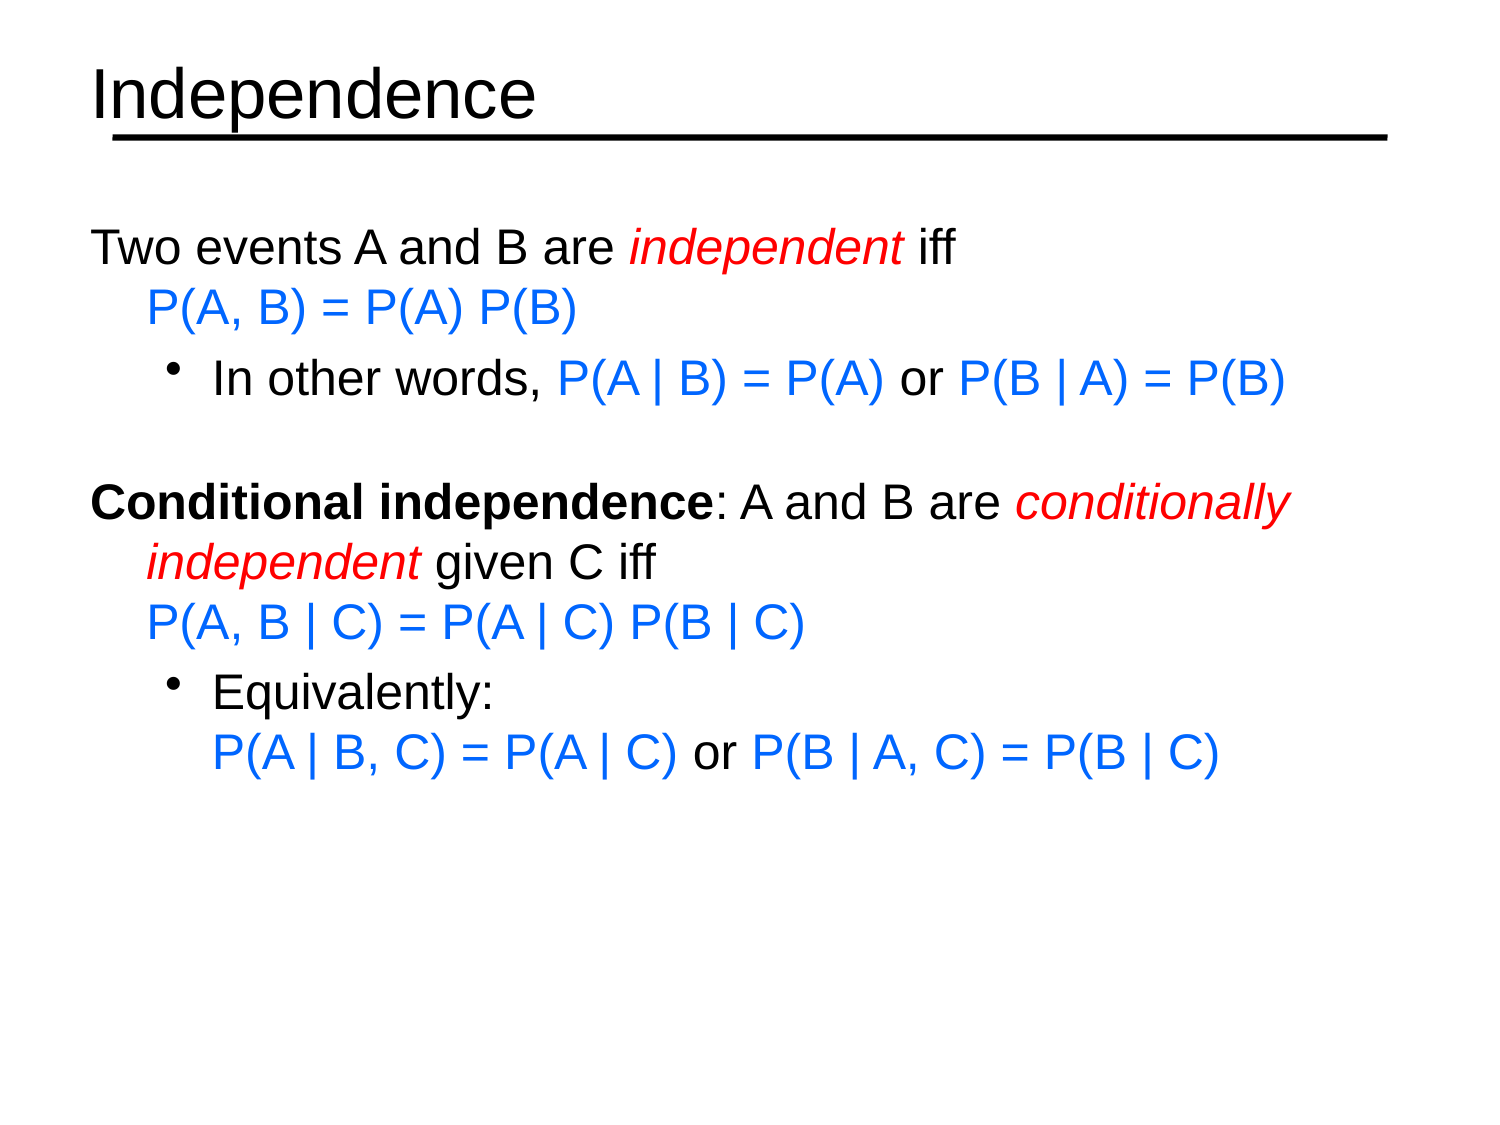

# Independence
Two events A and B are independent iff
P(A, B) = P(A) P(B)
In other words, P(A | B) = P(A) or P(B | A) = P(B)

Conditional independence: A and B are conditionally independent given C iff
P(A, B | C) = P(A | C) P(B | C)
Equivalently:
P(A | B, C) = P(A | C) or P(B | A, C) = P(B | C)